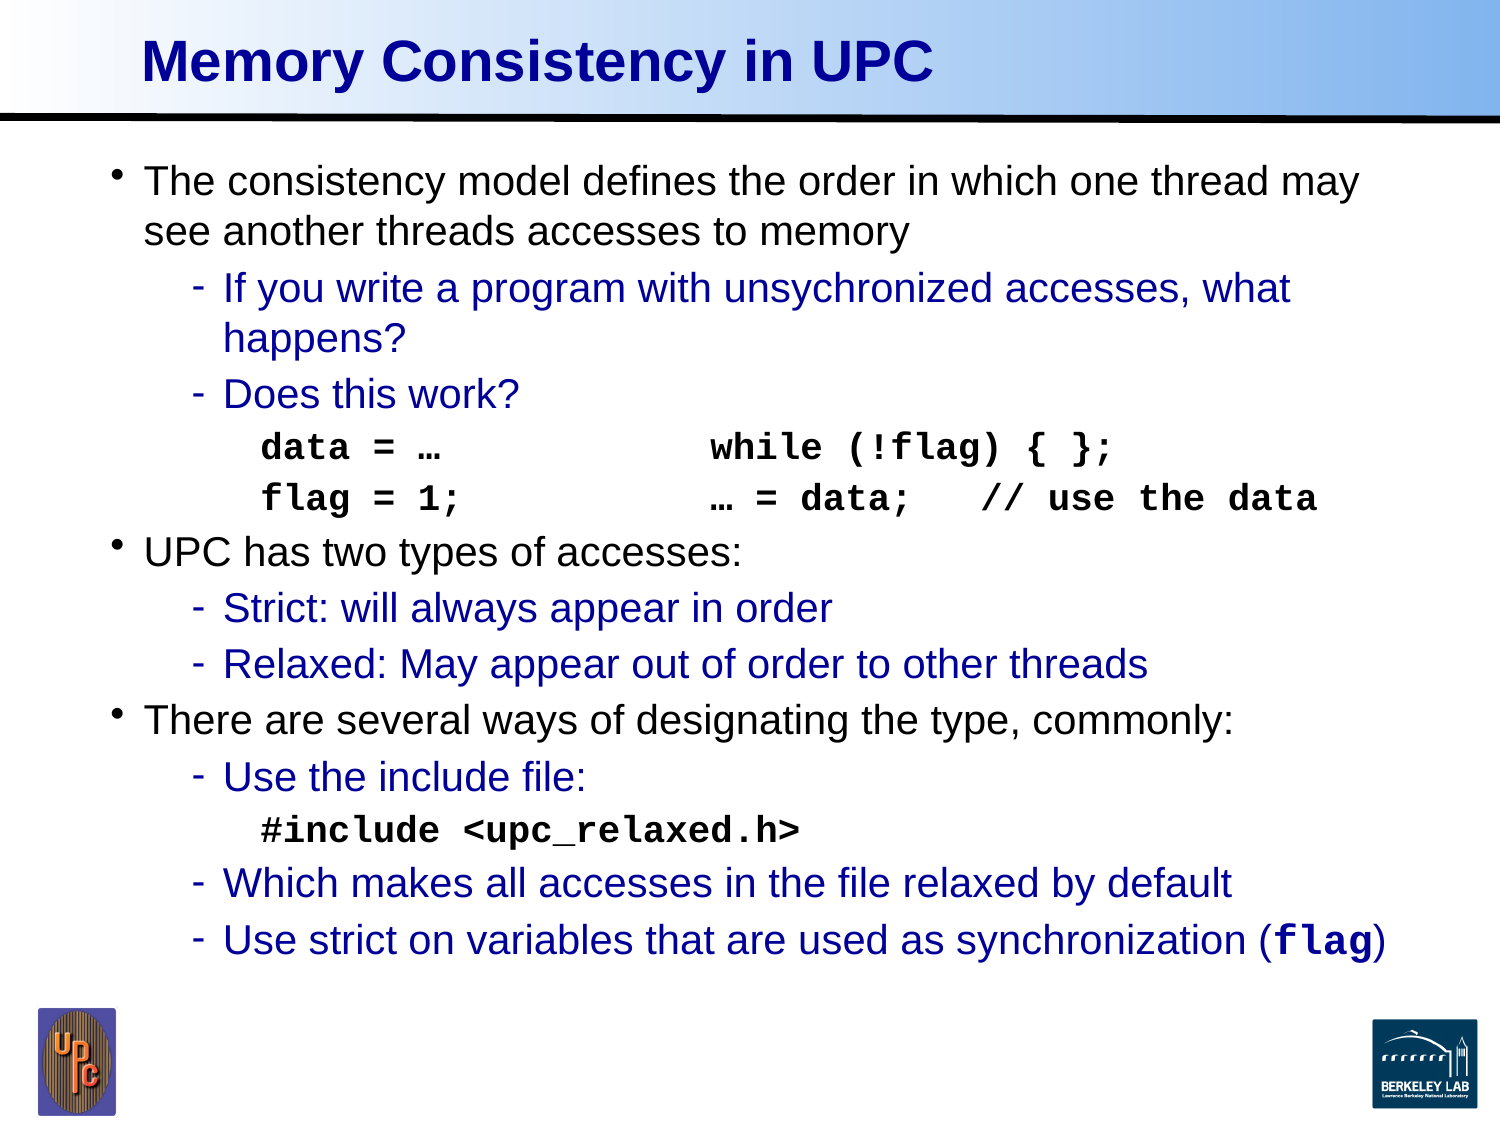

# Memory Consistency in UPC
The consistency model defines the order in which one thread may see another threads accesses to memory
If you write a program with unsychronized accesses, what happens?
Does this work?
data = …            while (!flag) { };
flag = 1;           … = data;   // use the data
UPC has two types of accesses:
Strict: will always appear in order
Relaxed: May appear out of order to other threads
There are several ways of designating the type, commonly:
Use the include file:
#include <upc_relaxed.h>
Which makes all accesses in the file relaxed by default
Use strict on variables that are used as synchronization (flag)